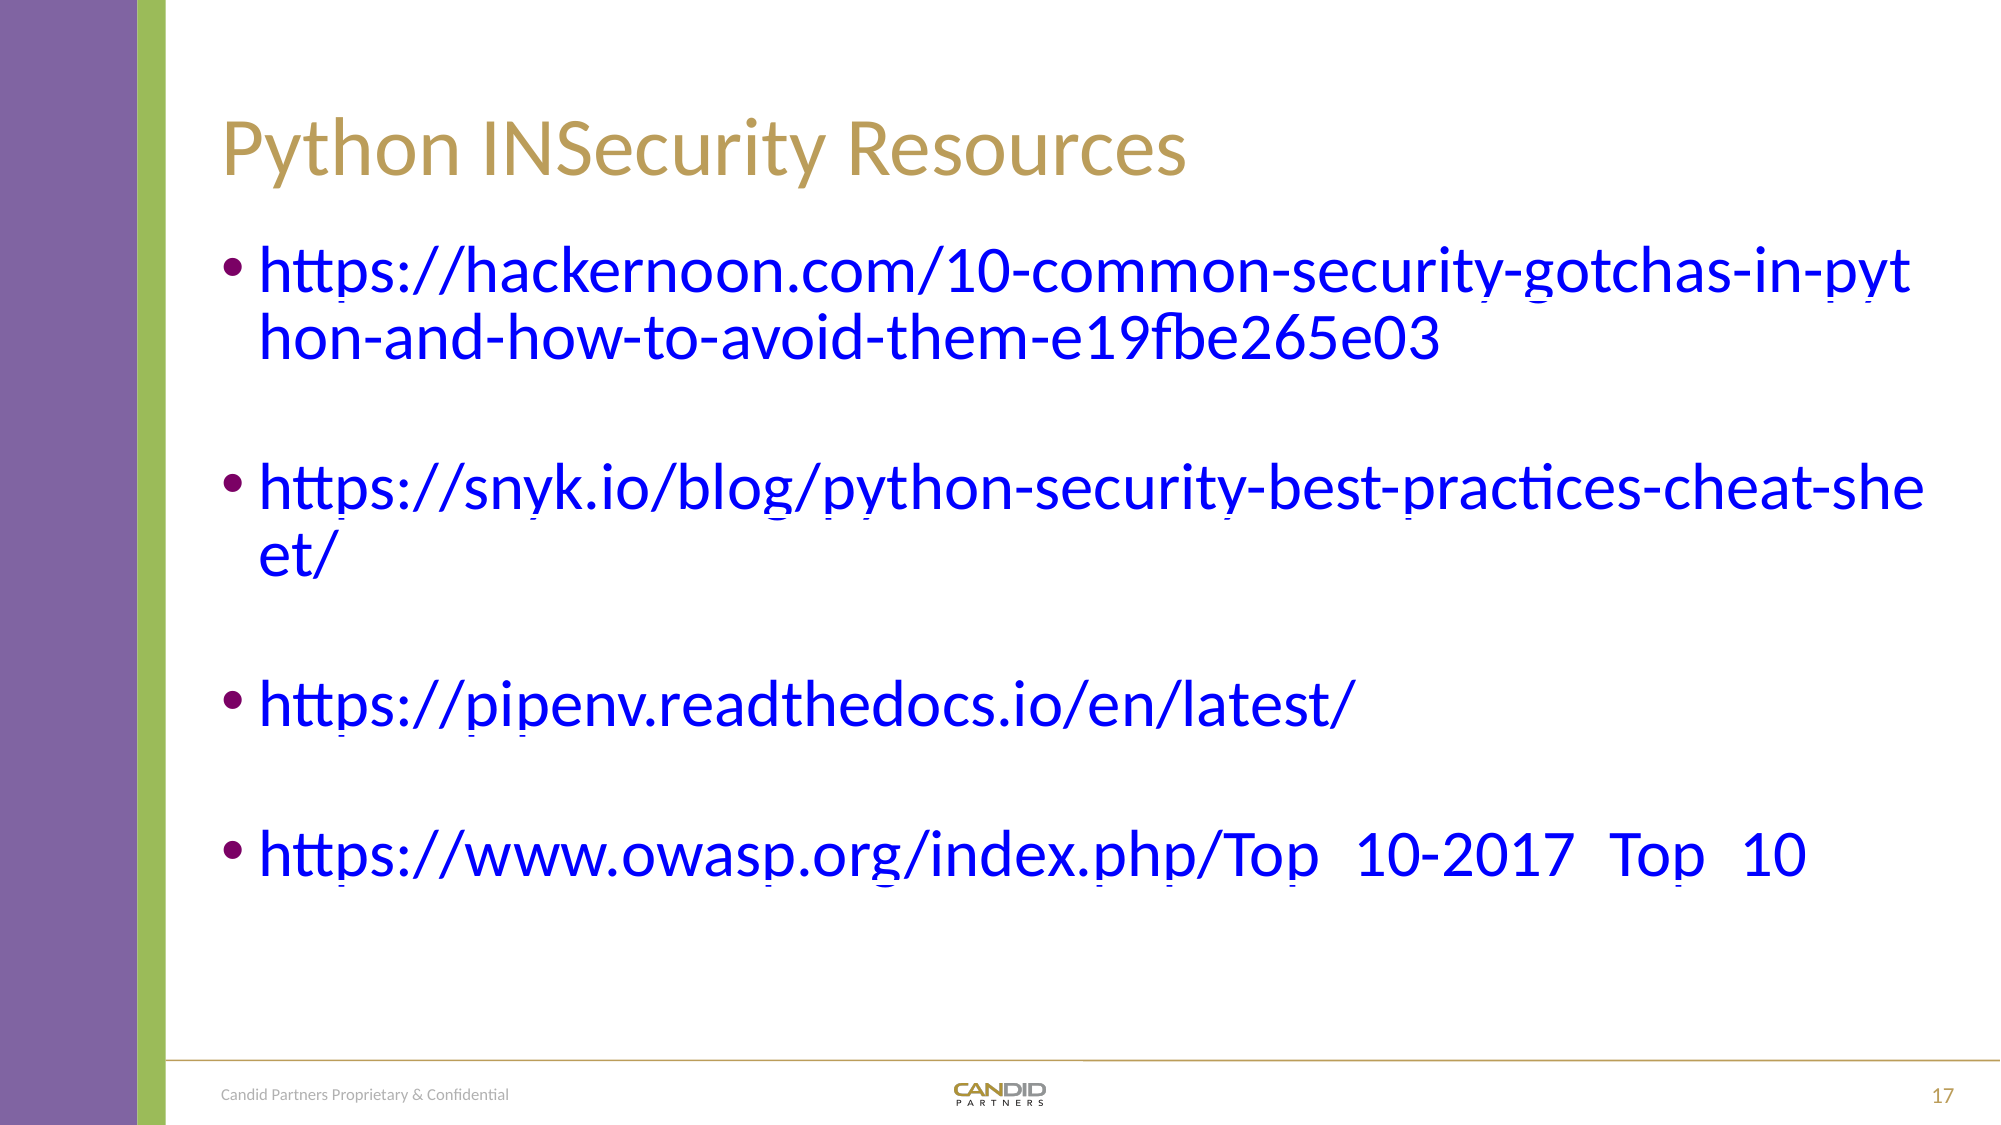

Python INSecurity Resources
https://hackernoon.com/10-common-security-gotchas-in-python-and-how-to-avoid-them-e19fbe265e03

https://snyk.io/blog/python-security-best-practices-cheat-sheet/

https://pipenv.readthedocs.io/en/latest/

https://www.owasp.org/index.php/Top_10-2017_Top_10